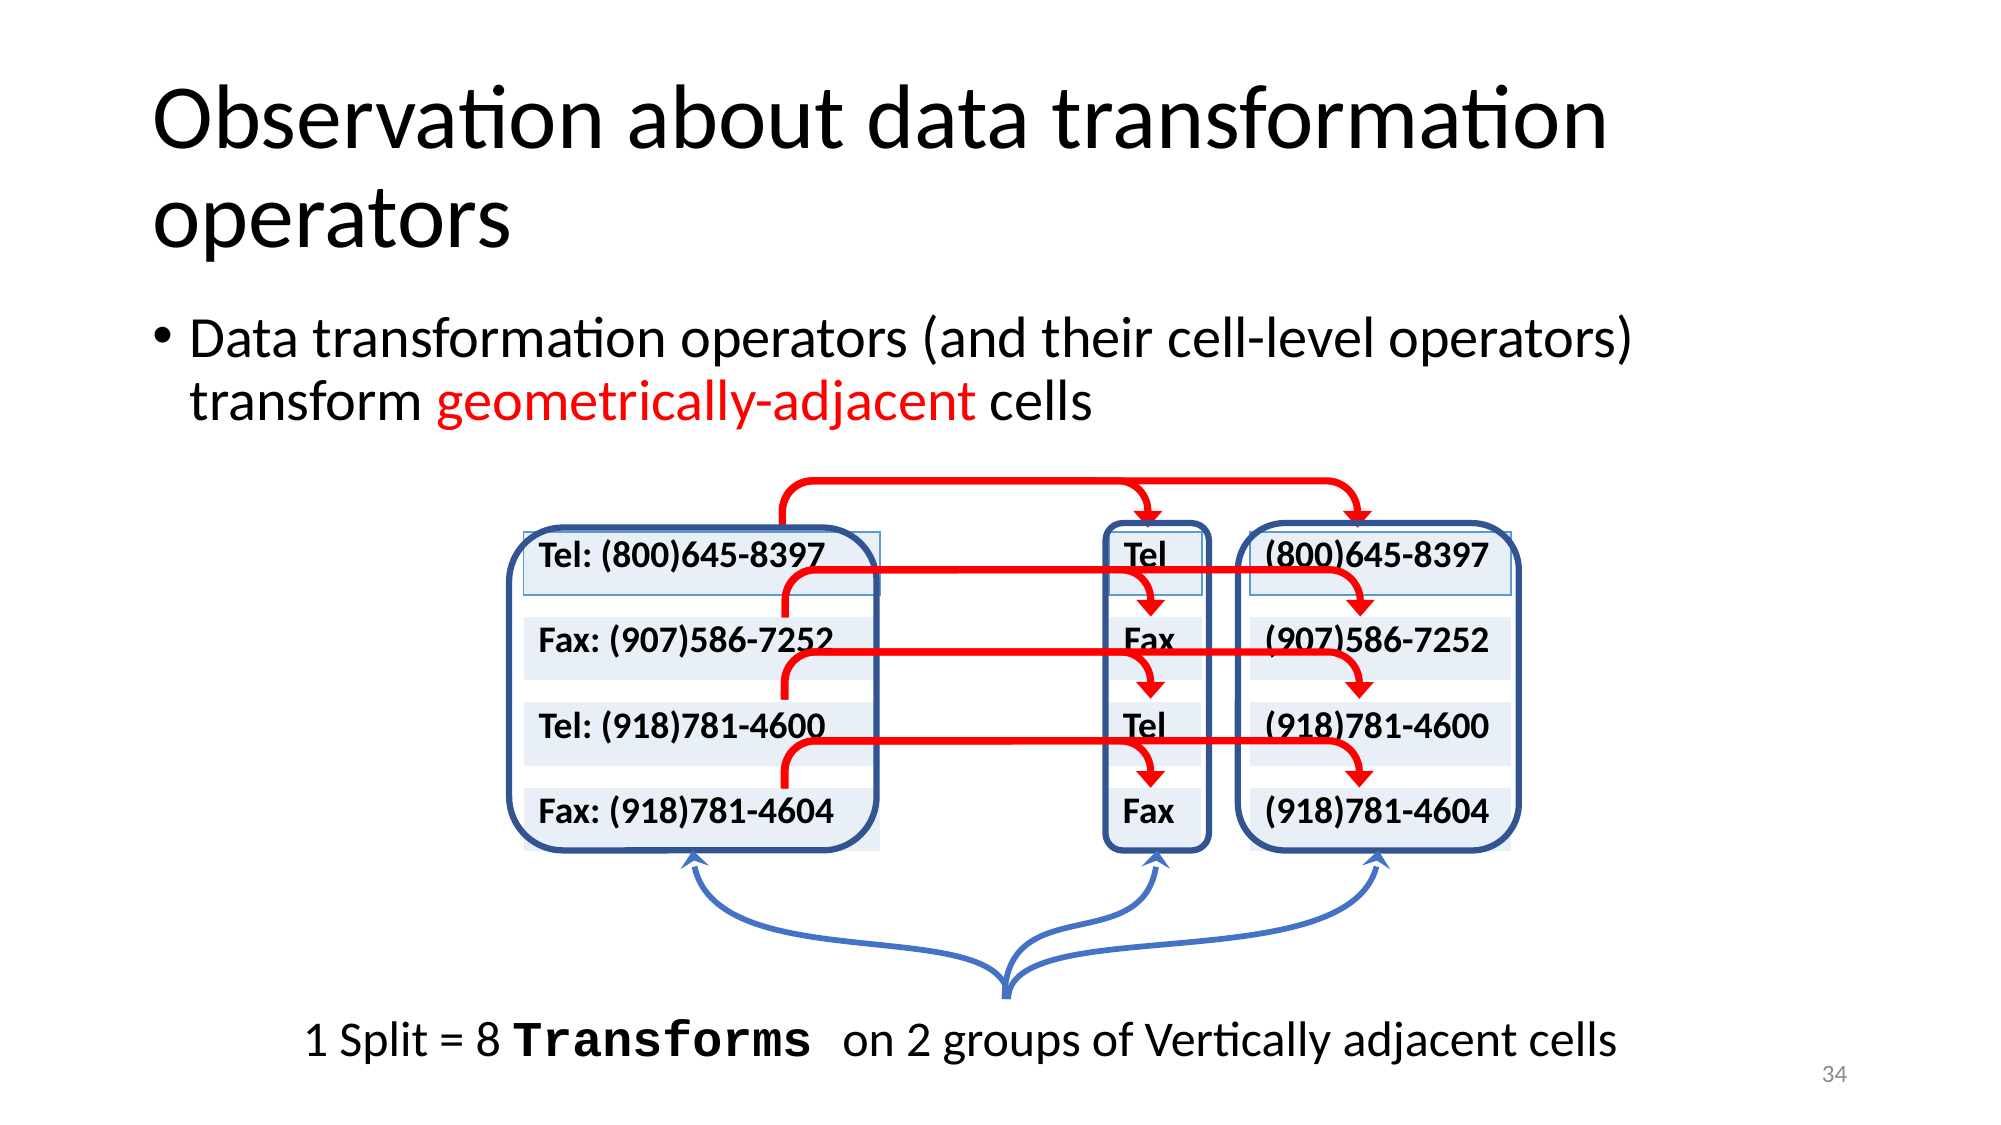

# Observation about data transformation operators
Data transformation operators (and their cell-level operators) transform geometrically-adjacent cells

| Tel: (800)645-8397 |
| --- |
| Tel |
| --- |
| (800)645-8397 |
| --- |

| Fax: (907)586-7252 |
| --- |
| Fax |
| --- |
| (907)586-7252 |
| --- |

| Tel: (918)781-4600 |
| --- |
| Tel |
| --- |
| (918)781-4600 |
| --- |

| Fax: (918)781-4604 |
| --- |
| Fax |
| --- |
| (918)781-4604 |
| --- |
1 Split = 8 Transforms on 2 groups of Vertically adjacent cells
34